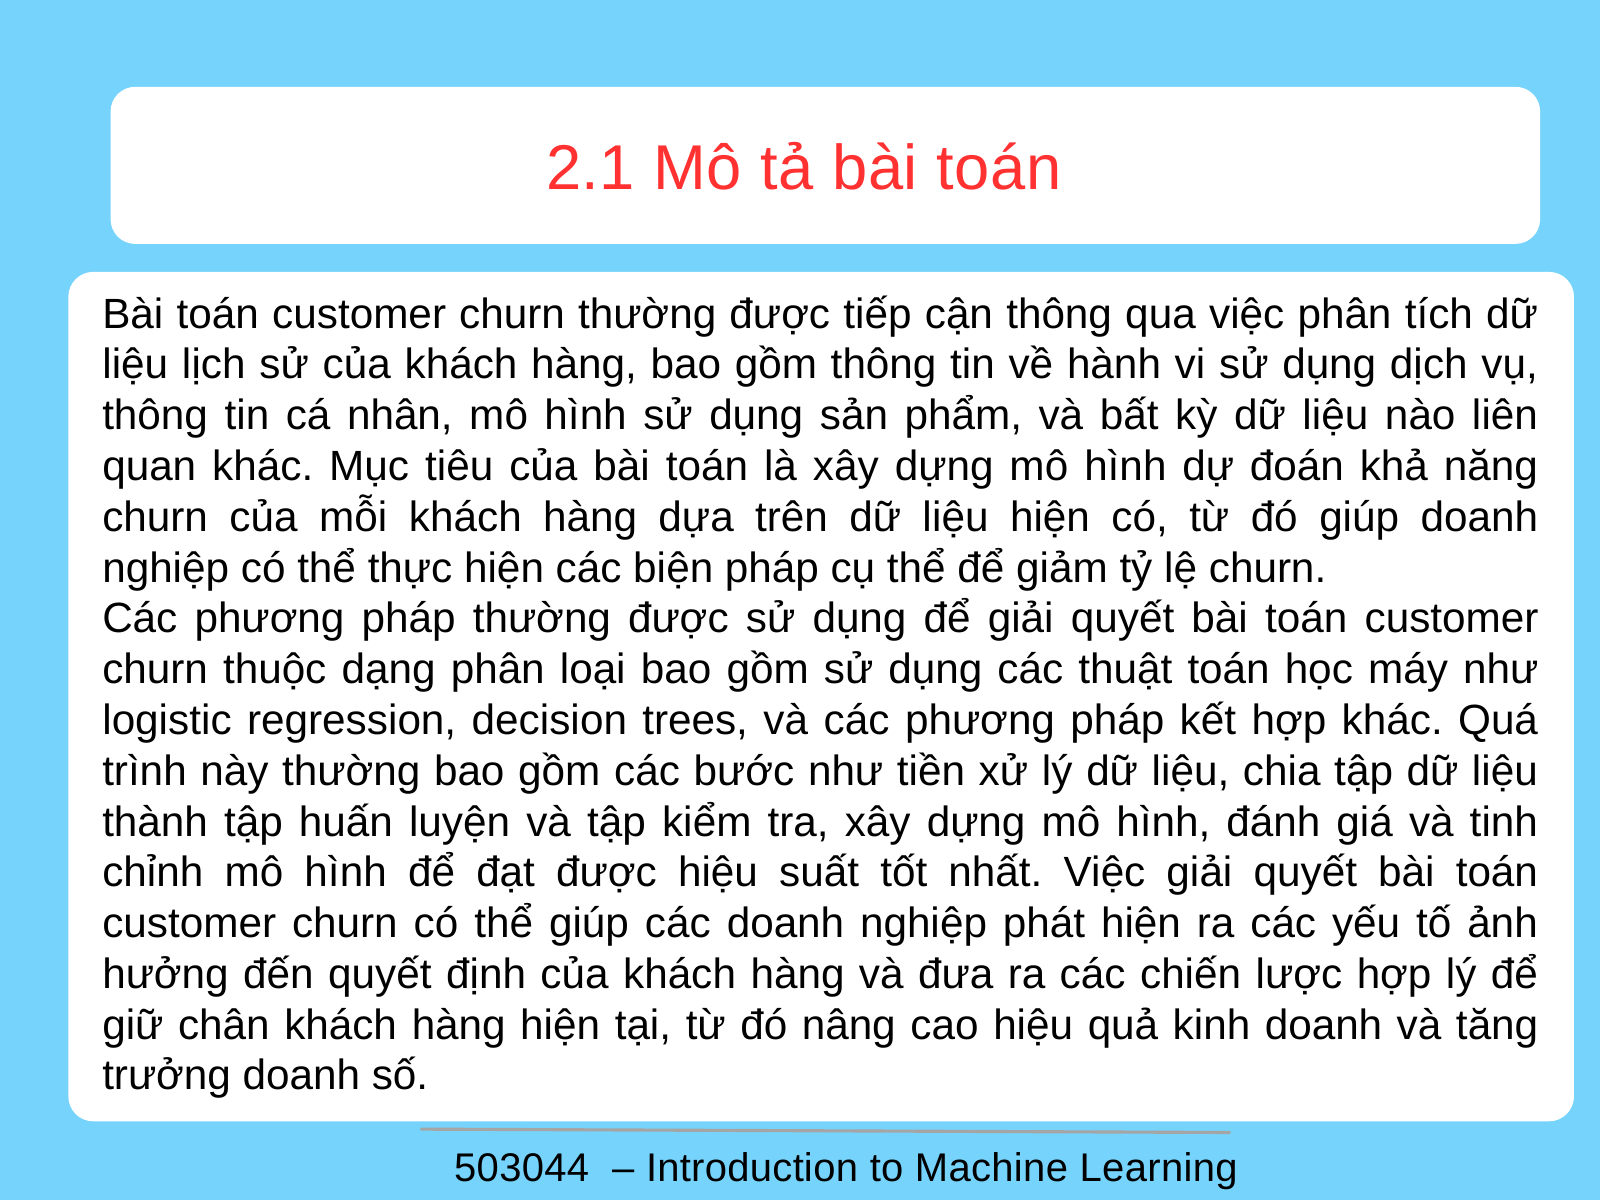

2.1 Mô tả bài toán

Bài toán customer churn thường được tiếp cận thông qua việc phân tích dữ liệu lịch sử của khách hàng, bao gồm thông tin về hành vi sử dụng dịch vụ, thông tin cá nhân, mô hình sử dụng sản phẩm, và bất kỳ dữ liệu nào liên quan khác. Mục tiêu của bài toán là xây dựng mô hình dự đoán khả năng churn của mỗi khách hàng dựa trên dữ liệu hiện có, từ đó giúp doanh nghiệp có thể thực hiện các biện pháp cụ thể để giảm tỷ lệ churn.
Các phương pháp thường được sử dụng để giải quyết bài toán customer churn thuộc dạng phân loại bao gồm sử dụng các thuật toán học máy như logistic regression, decision trees, và các phương pháp kết hợp khác. Quá trình này thường bao gồm các bước như tiền xử lý dữ liệu, chia tập dữ liệu thành tập huấn luyện và tập kiểm tra, xây dựng mô hình, đánh giá và tinh chỉnh mô hình để đạt được hiệu suất tốt nhất. Việc giải quyết bài toán customer churn có thể giúp các doanh nghiệp phát hiện ra các yếu tố ảnh hưởng đến quyết định của khách hàng và đưa ra các chiến lược hợp lý để giữ chân khách hàng hiện tại, từ đó nâng cao hiệu quả kinh doanh và tăng trưởng doanh số.

503044  – Introduction to Machine Learning